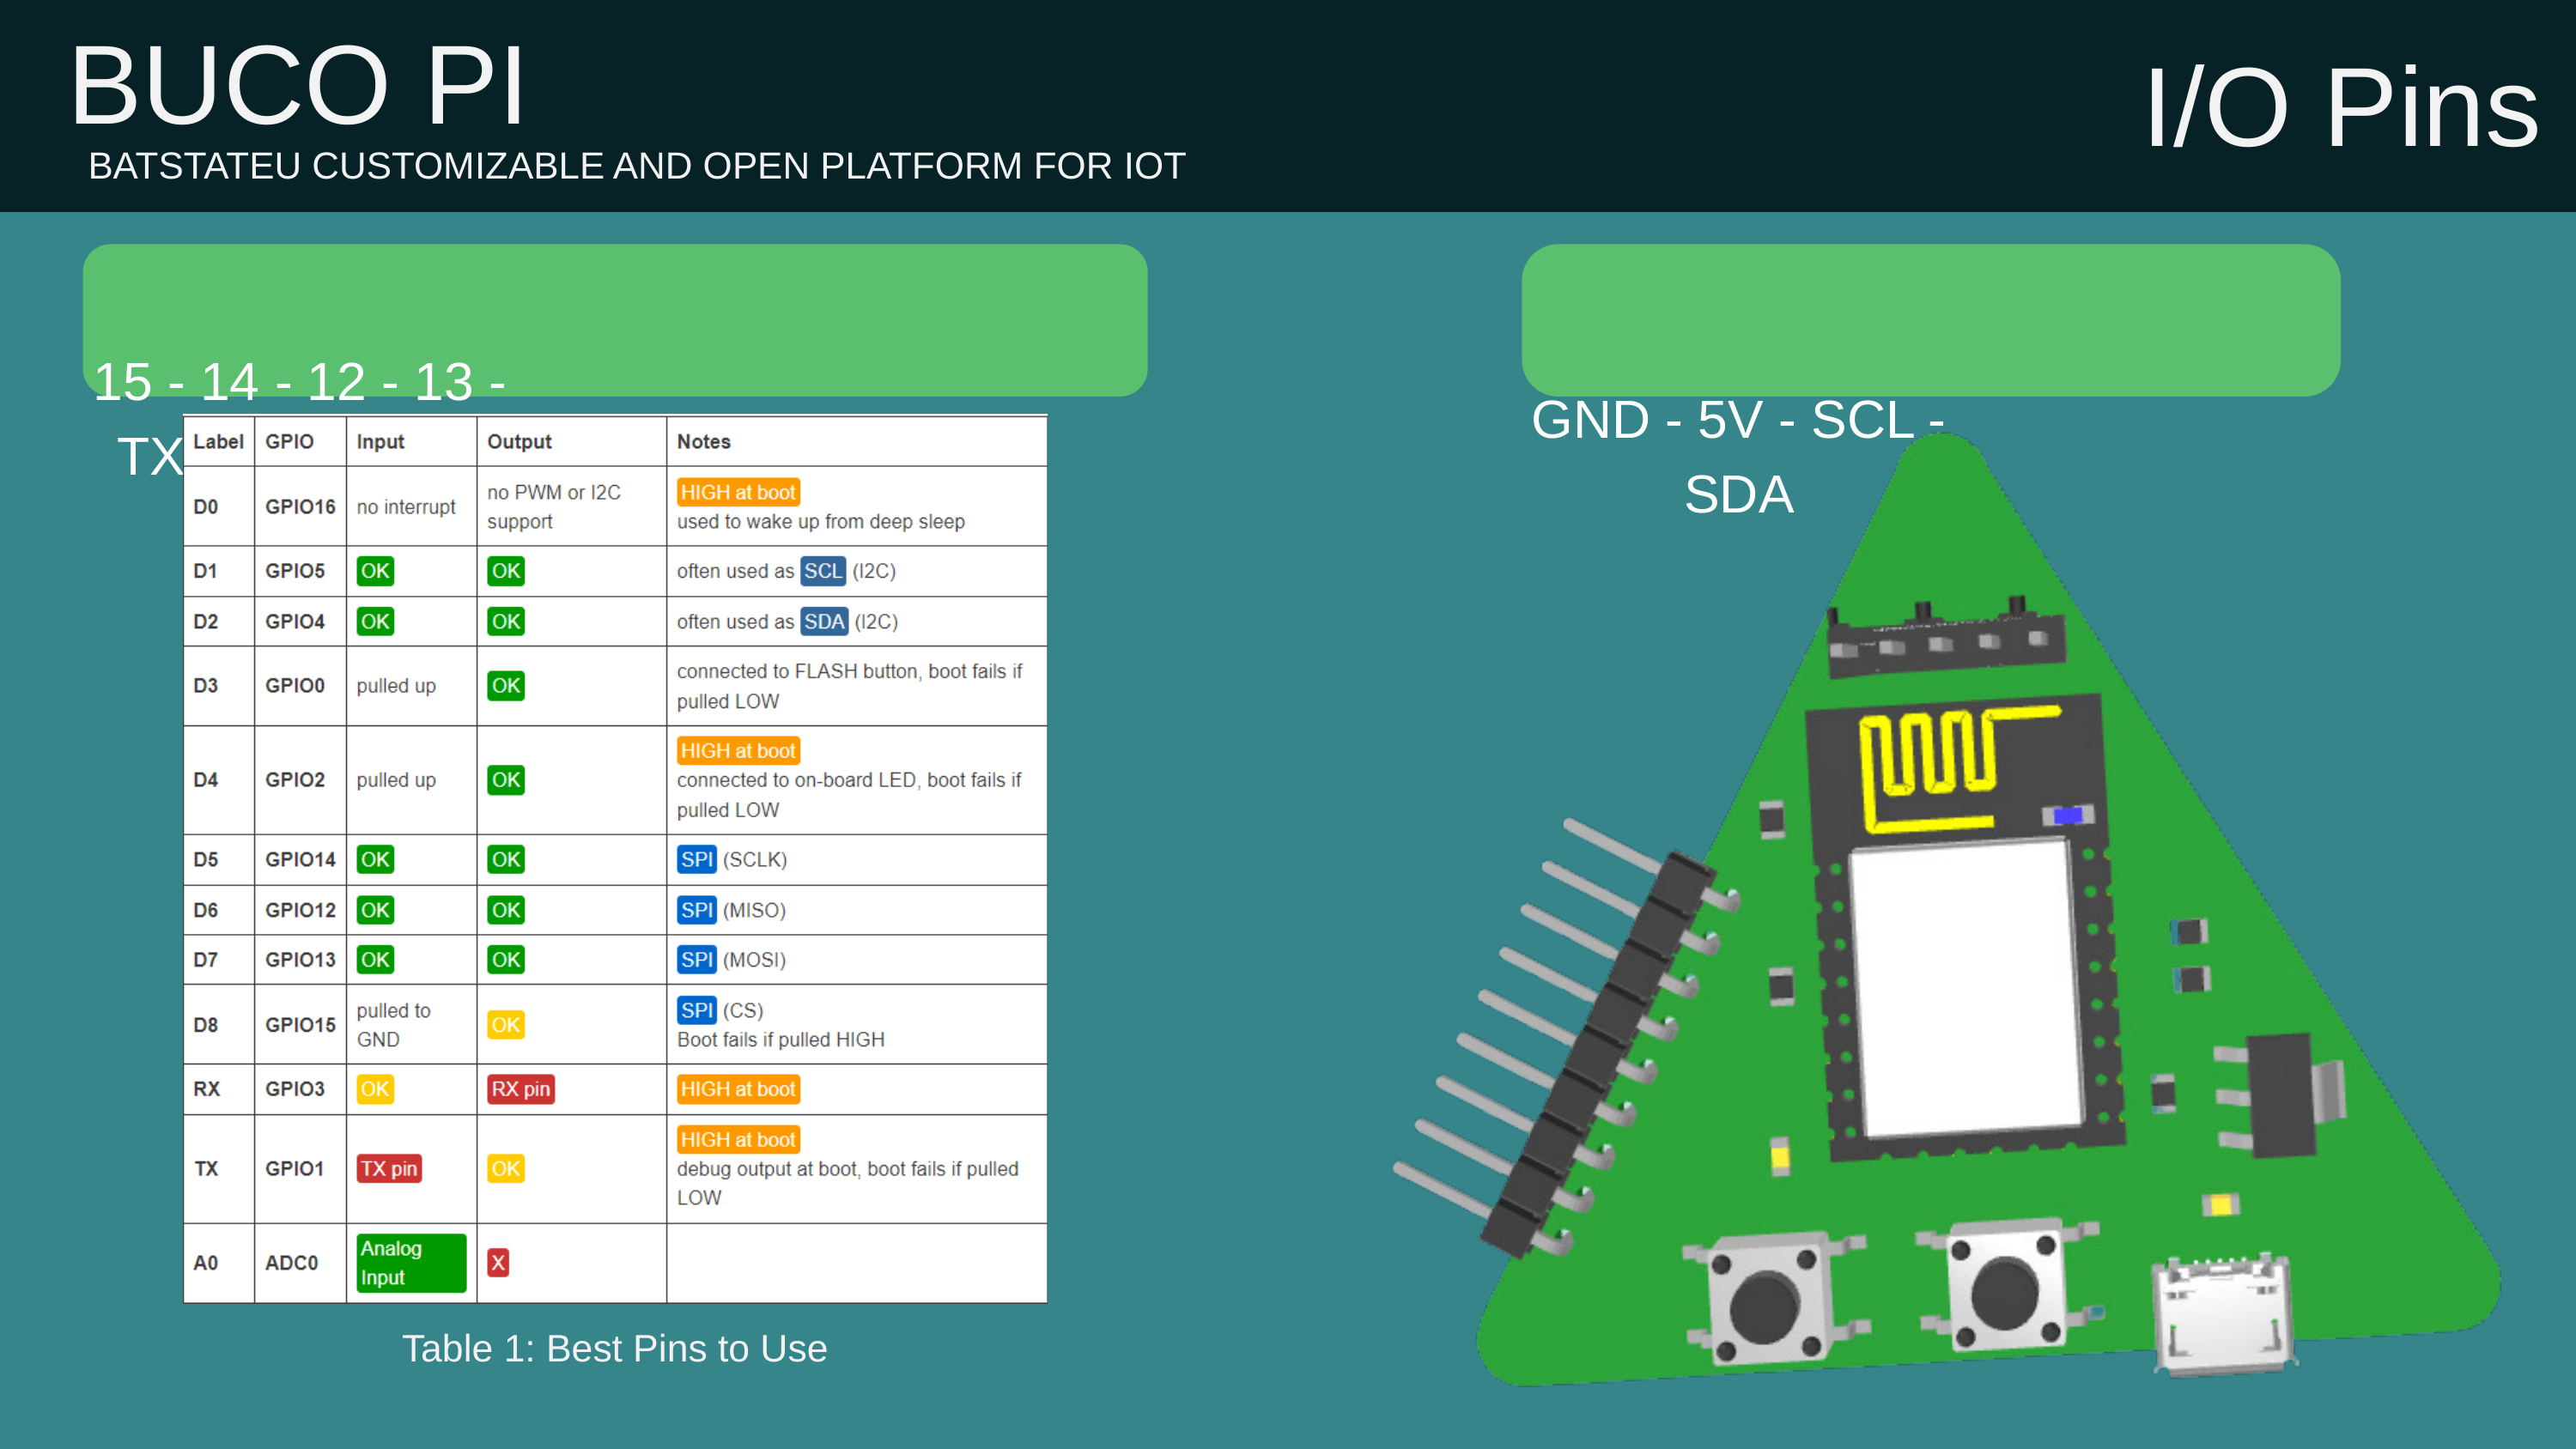

BUCO PI
I/O Pins
BATSTATEU CUSTOMIZABLE AND OPEN PLATFORM FOR IOT

15 - 14 - 12 - 13 - TX - RX - 3V3 - 5V

GND - 5V - SCL - SDA

Table 1: Best Pins to Use